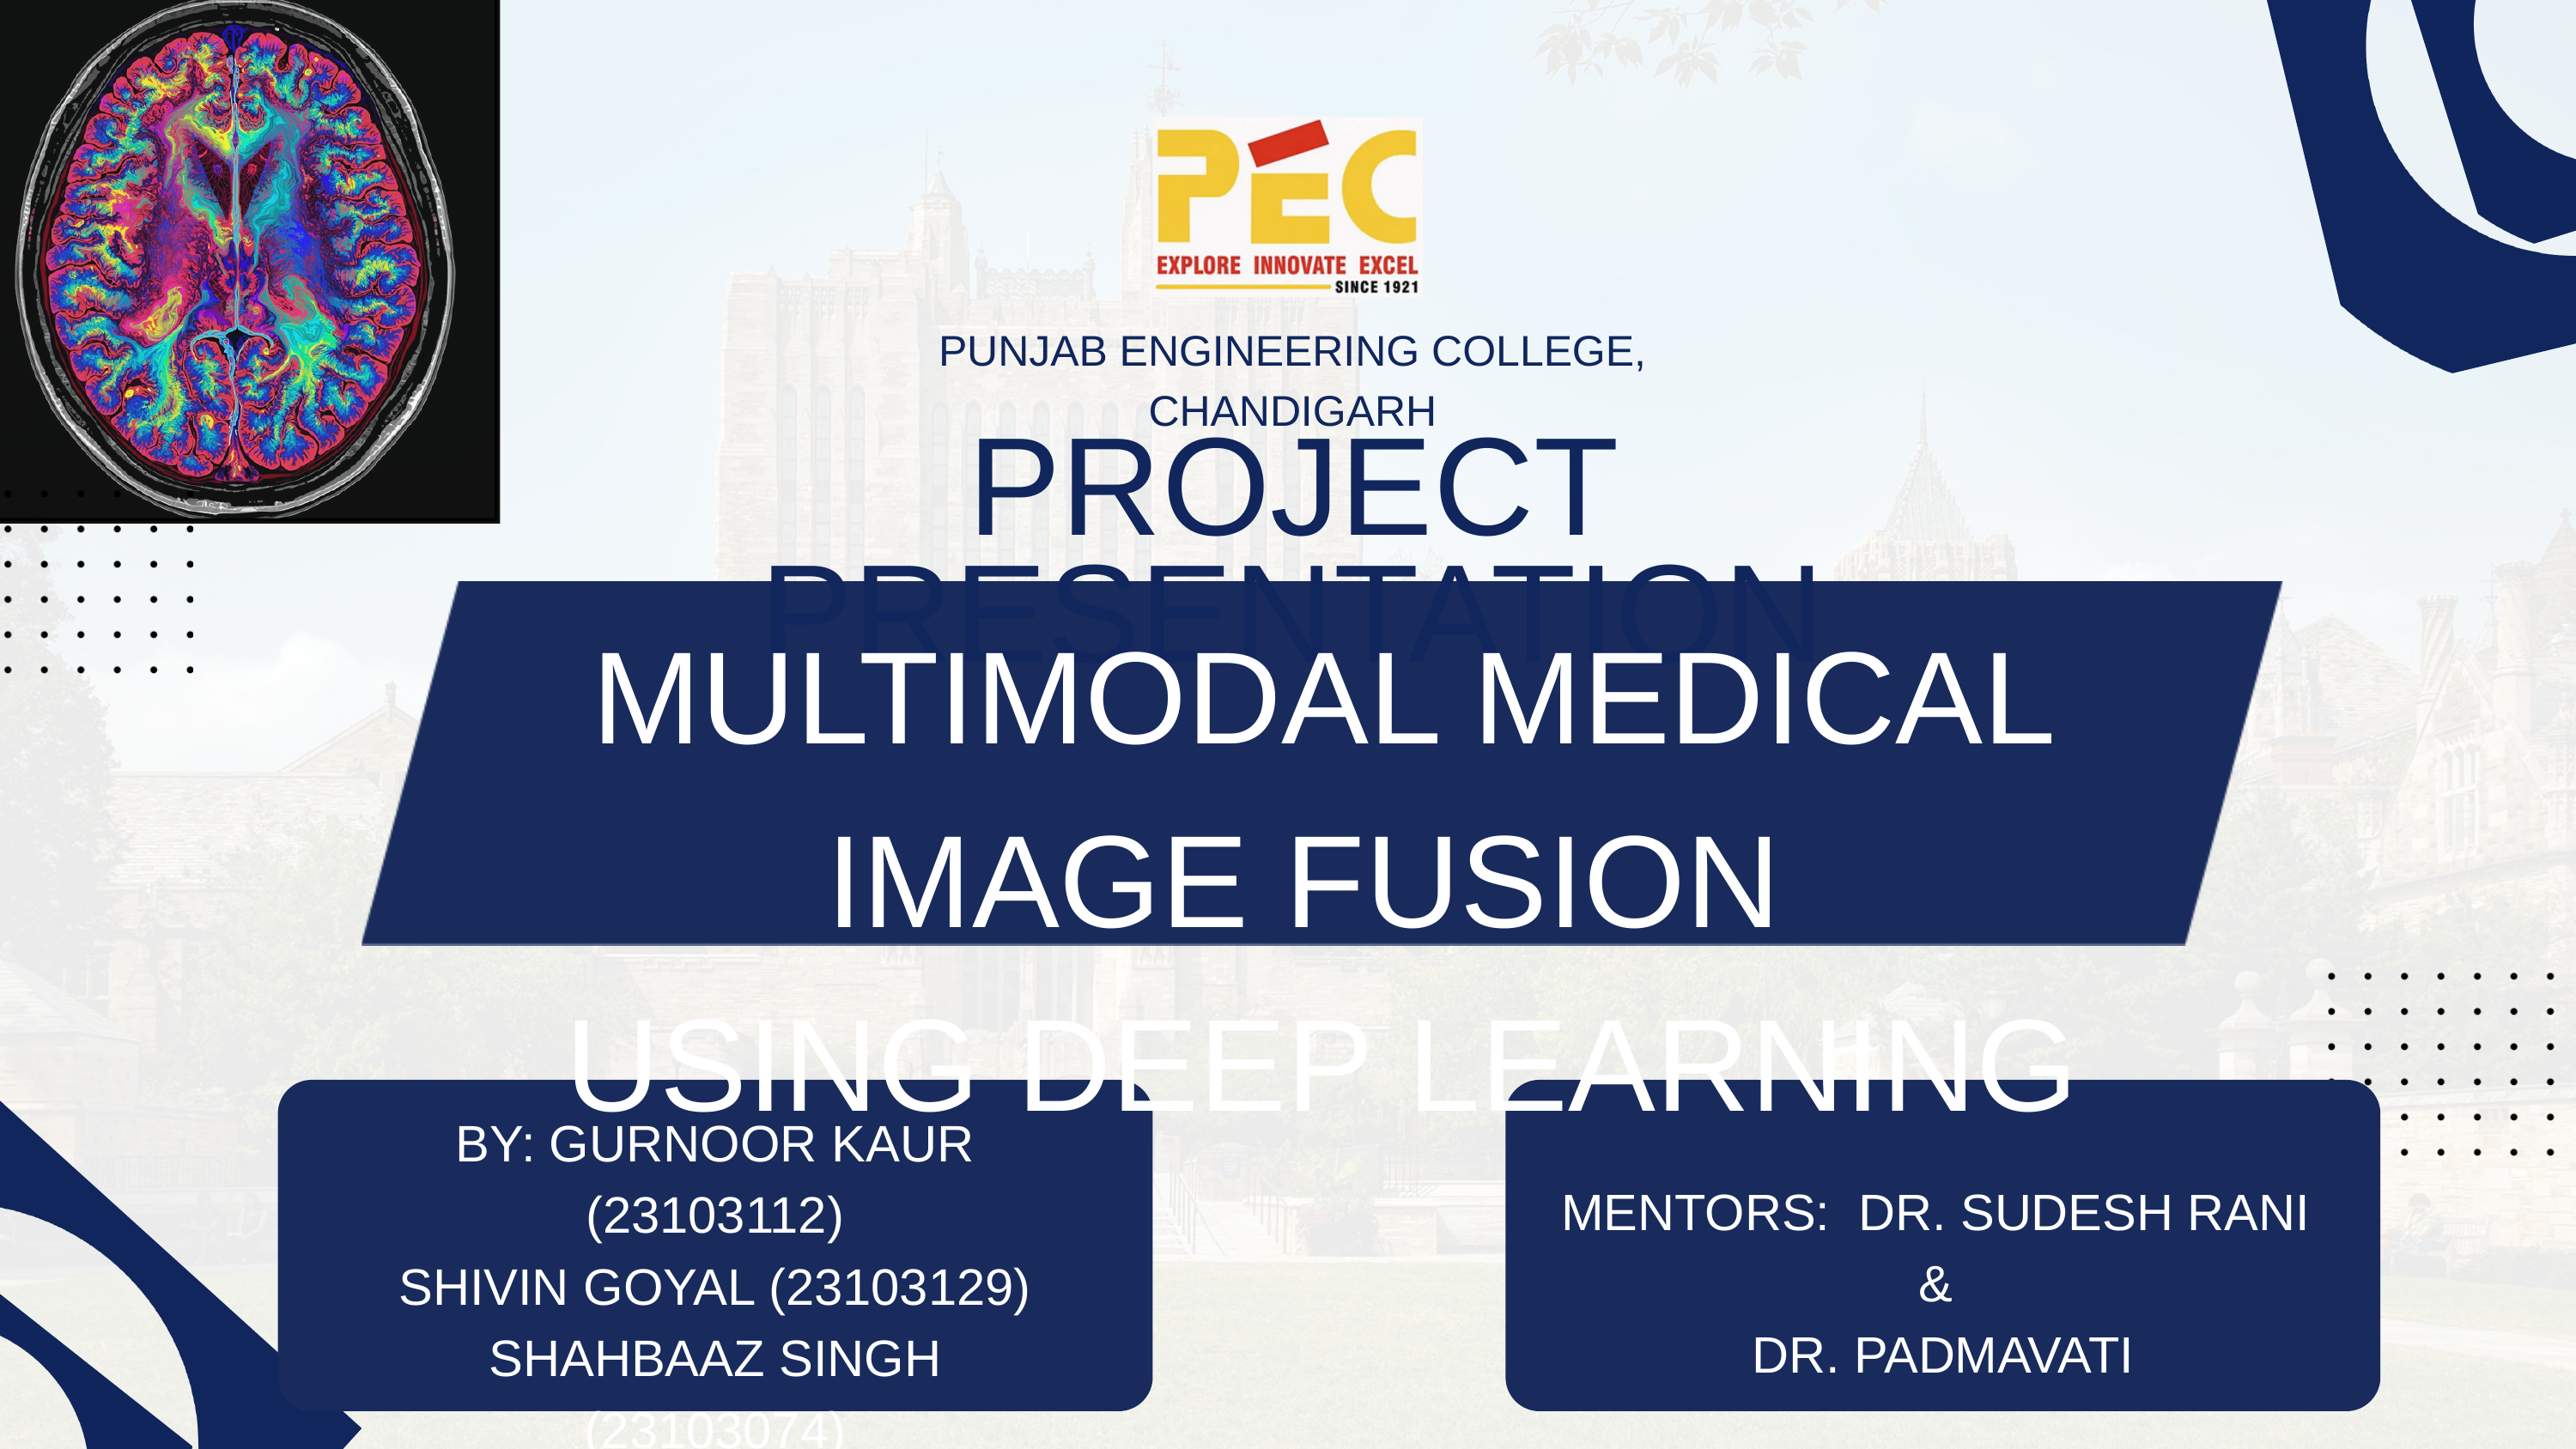

PUNJAB ENGINEERING COLLEGE, CHANDIGARH
PROJECT PRESENTATION

MULTIMODAL MEDICAL IMAGE FUSION
USING DEEP LEARNING

BY: GURNOOR KAUR (23103112)
SHIVIN GOYAL (23103129)
SHAHBAAZ SINGH (23103074)
SAHIL SARNA (23103099)

MENTORS:  DR. SUDESH RANI  &
DR. PADMAVATI